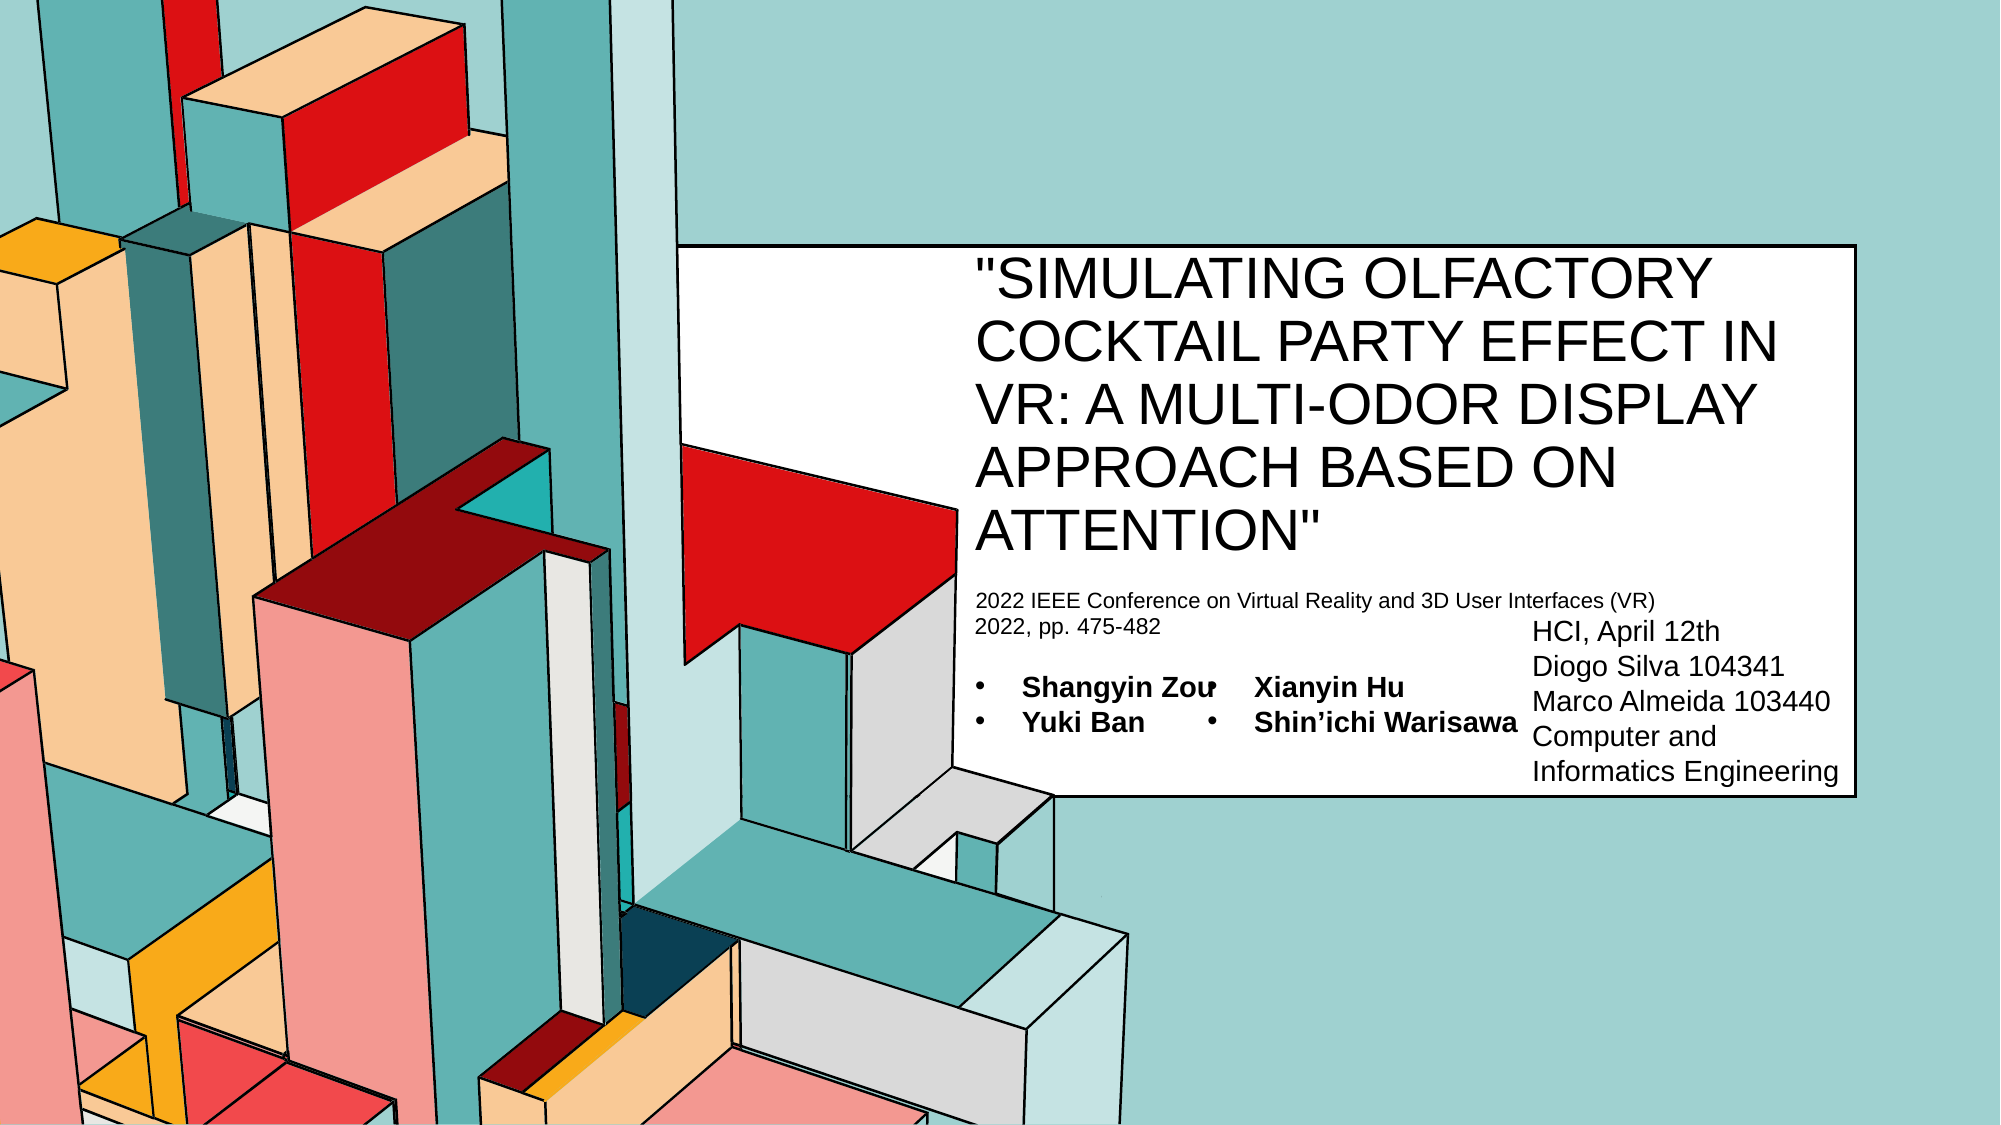

# "Simulating Olfactory Cocktail Party Effect in VR: A Multi-odor Display Approach Based on Attention"

HCI, April 12th
Diogo Silva 104341
Marco Almeida 103440
Computer and Informatics Engineering

2022 IEEE Conference on Virtual Reality and 3D User Interfaces (VR)

2022, pp. 475-482
Shangyin Zou
Yuki Ban

Xianyin Hu ​
Shin’ichi Warisawa